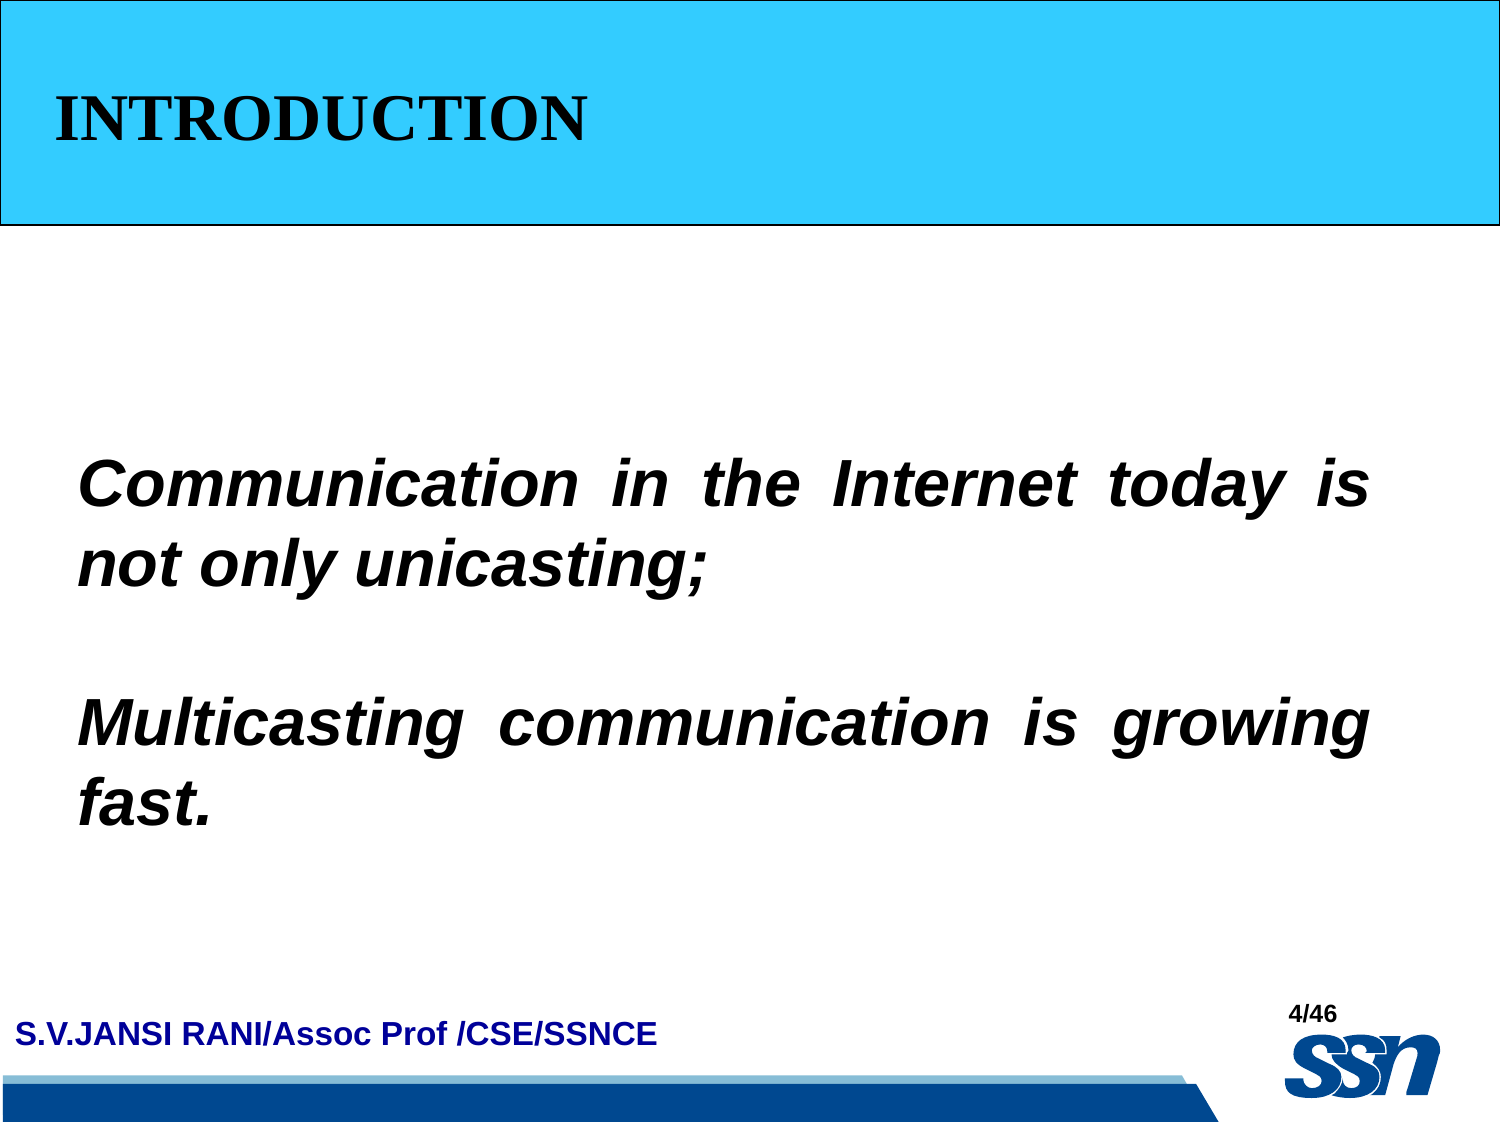

INTRODUCTION

Communication in the Internet today is not only unicasting;

Multicasting communication is growing fast.